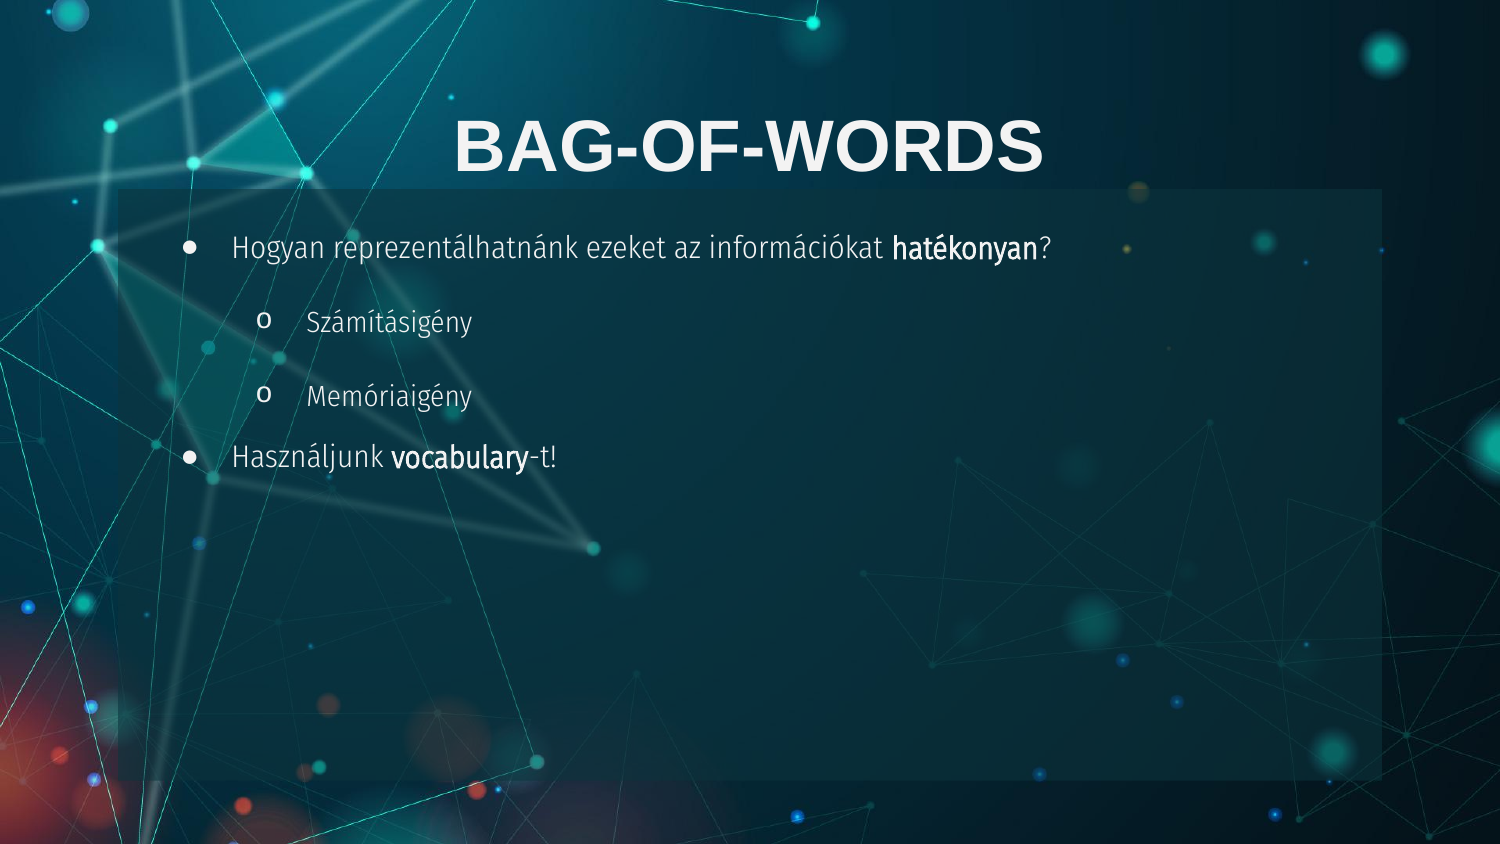

# BAG-OF-WORDS
Hogyan reprezentálhatnánk ezeket az információkat hatékonyan?
Számításigény
Memóriaigény
Használjunk vocabulary-t!